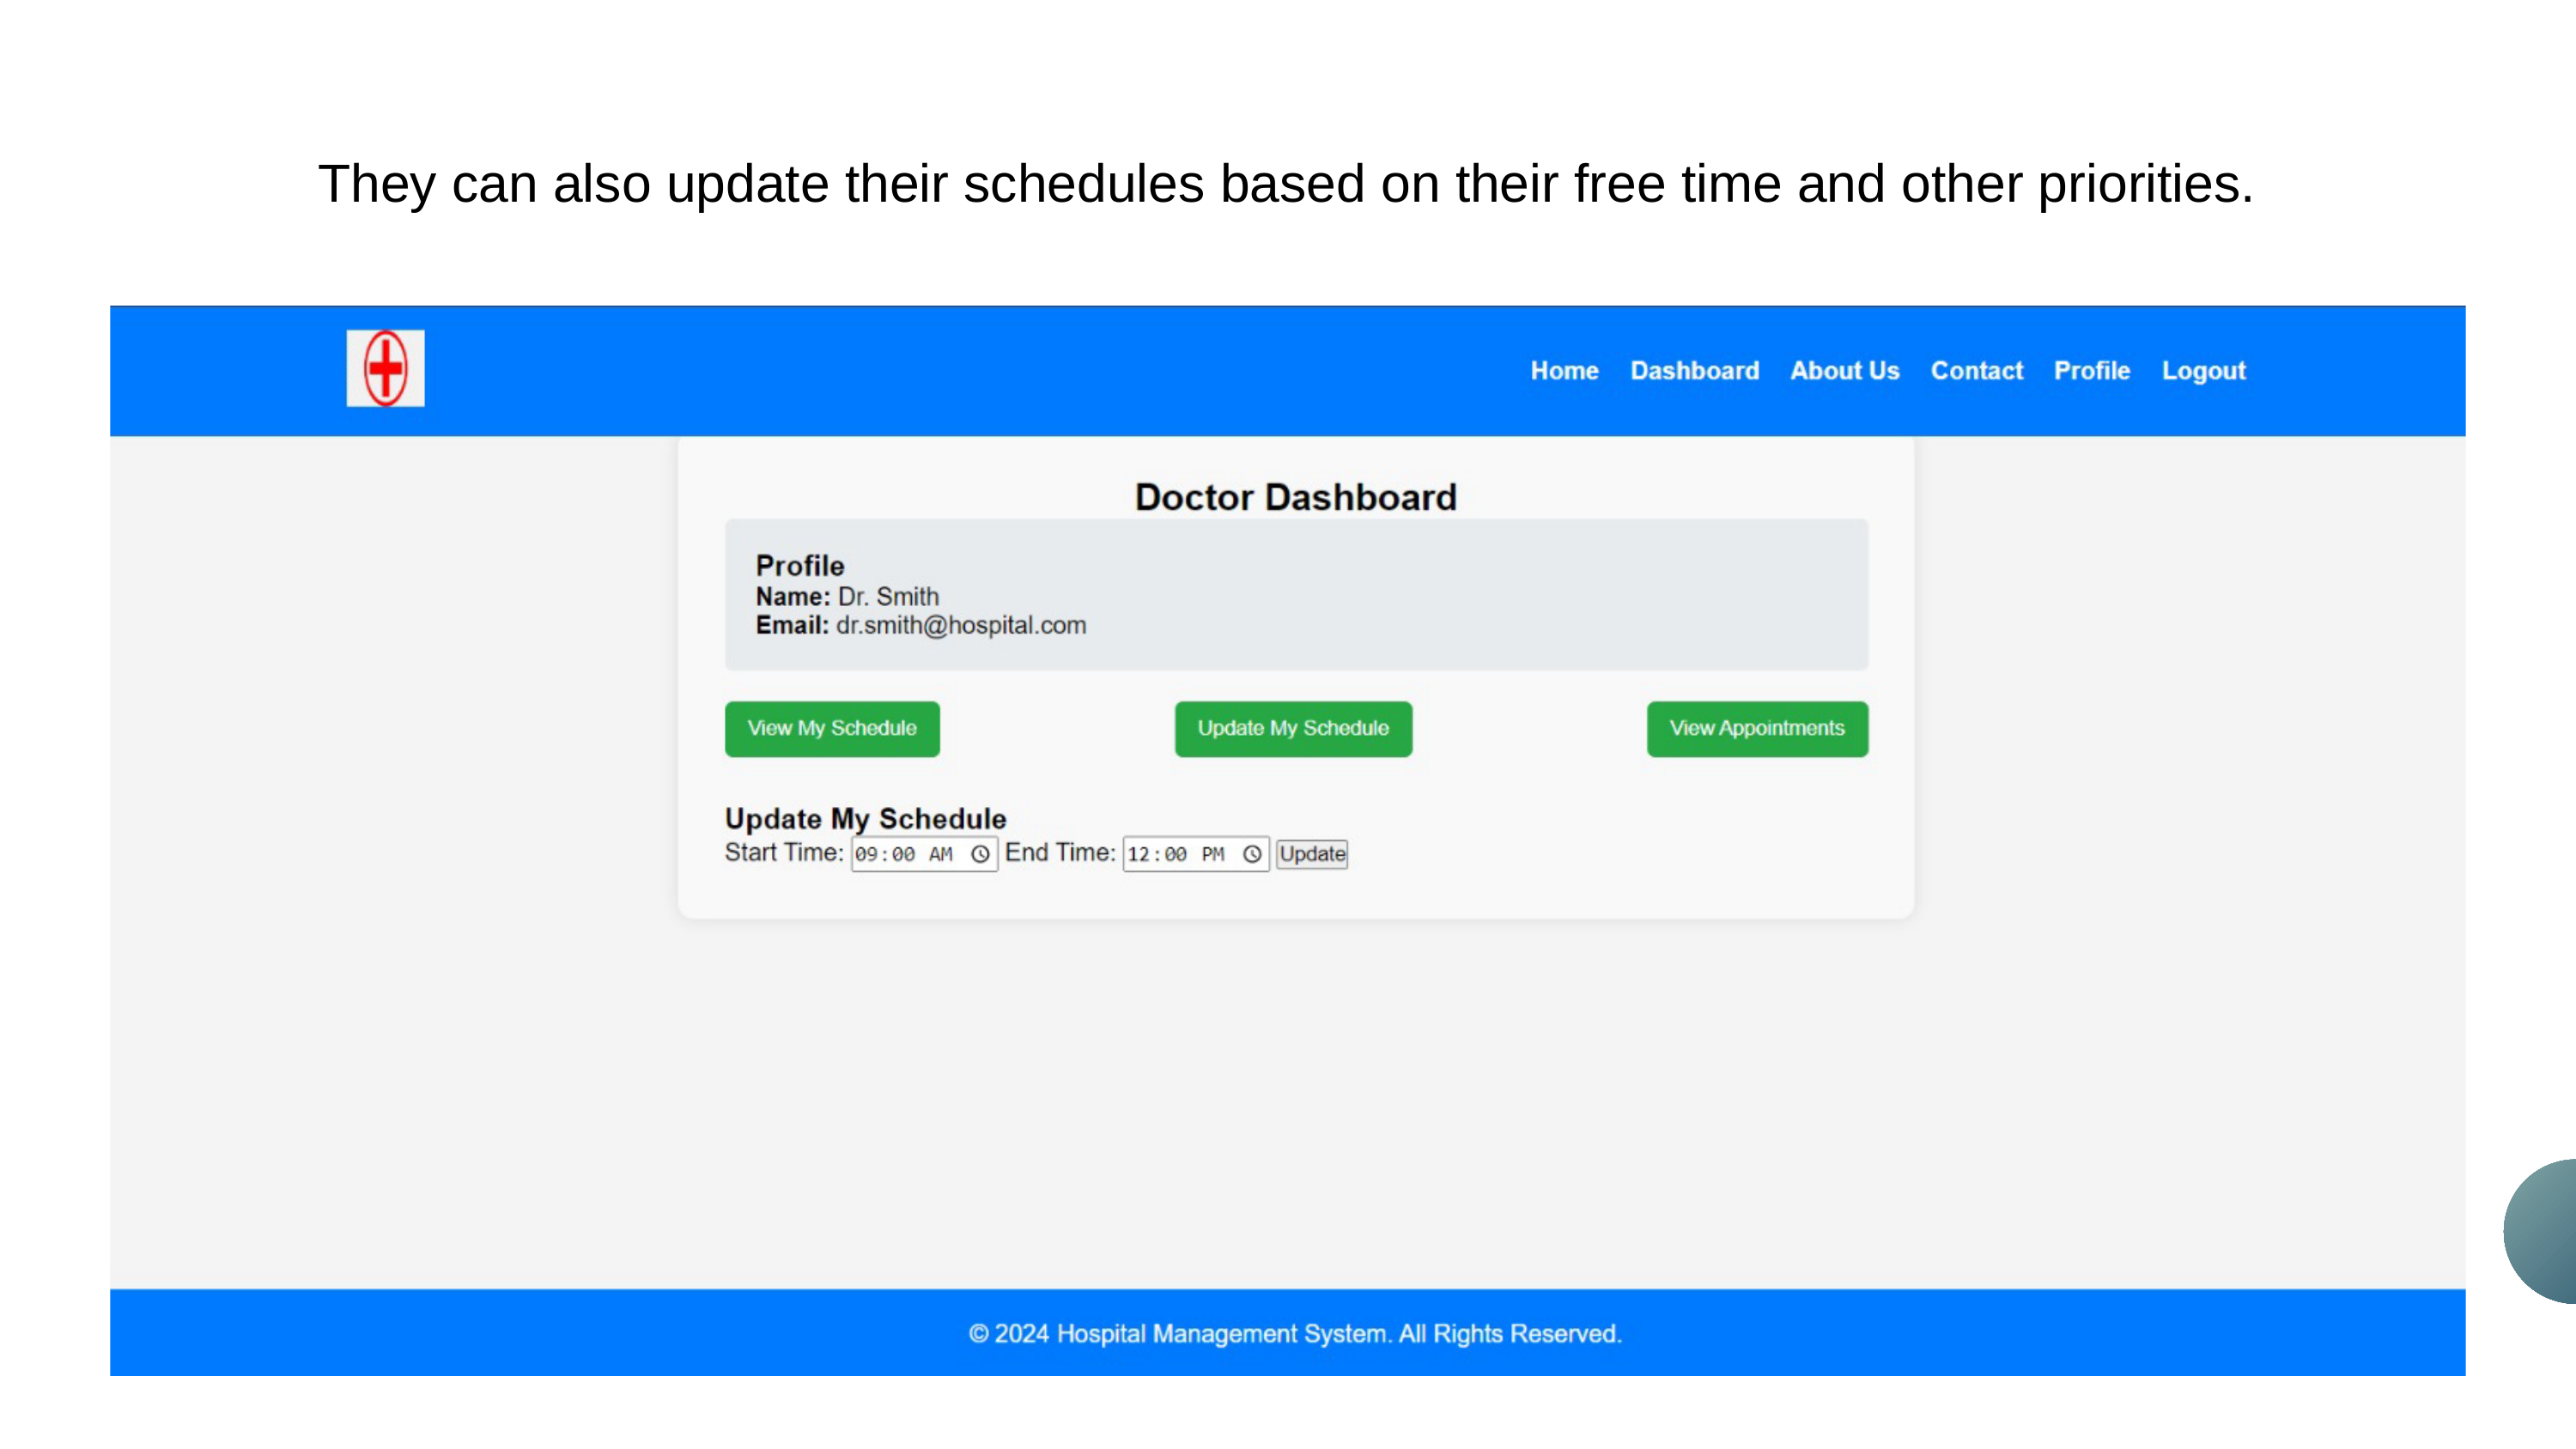

They can also update their schedules based on their free time and other priorities.